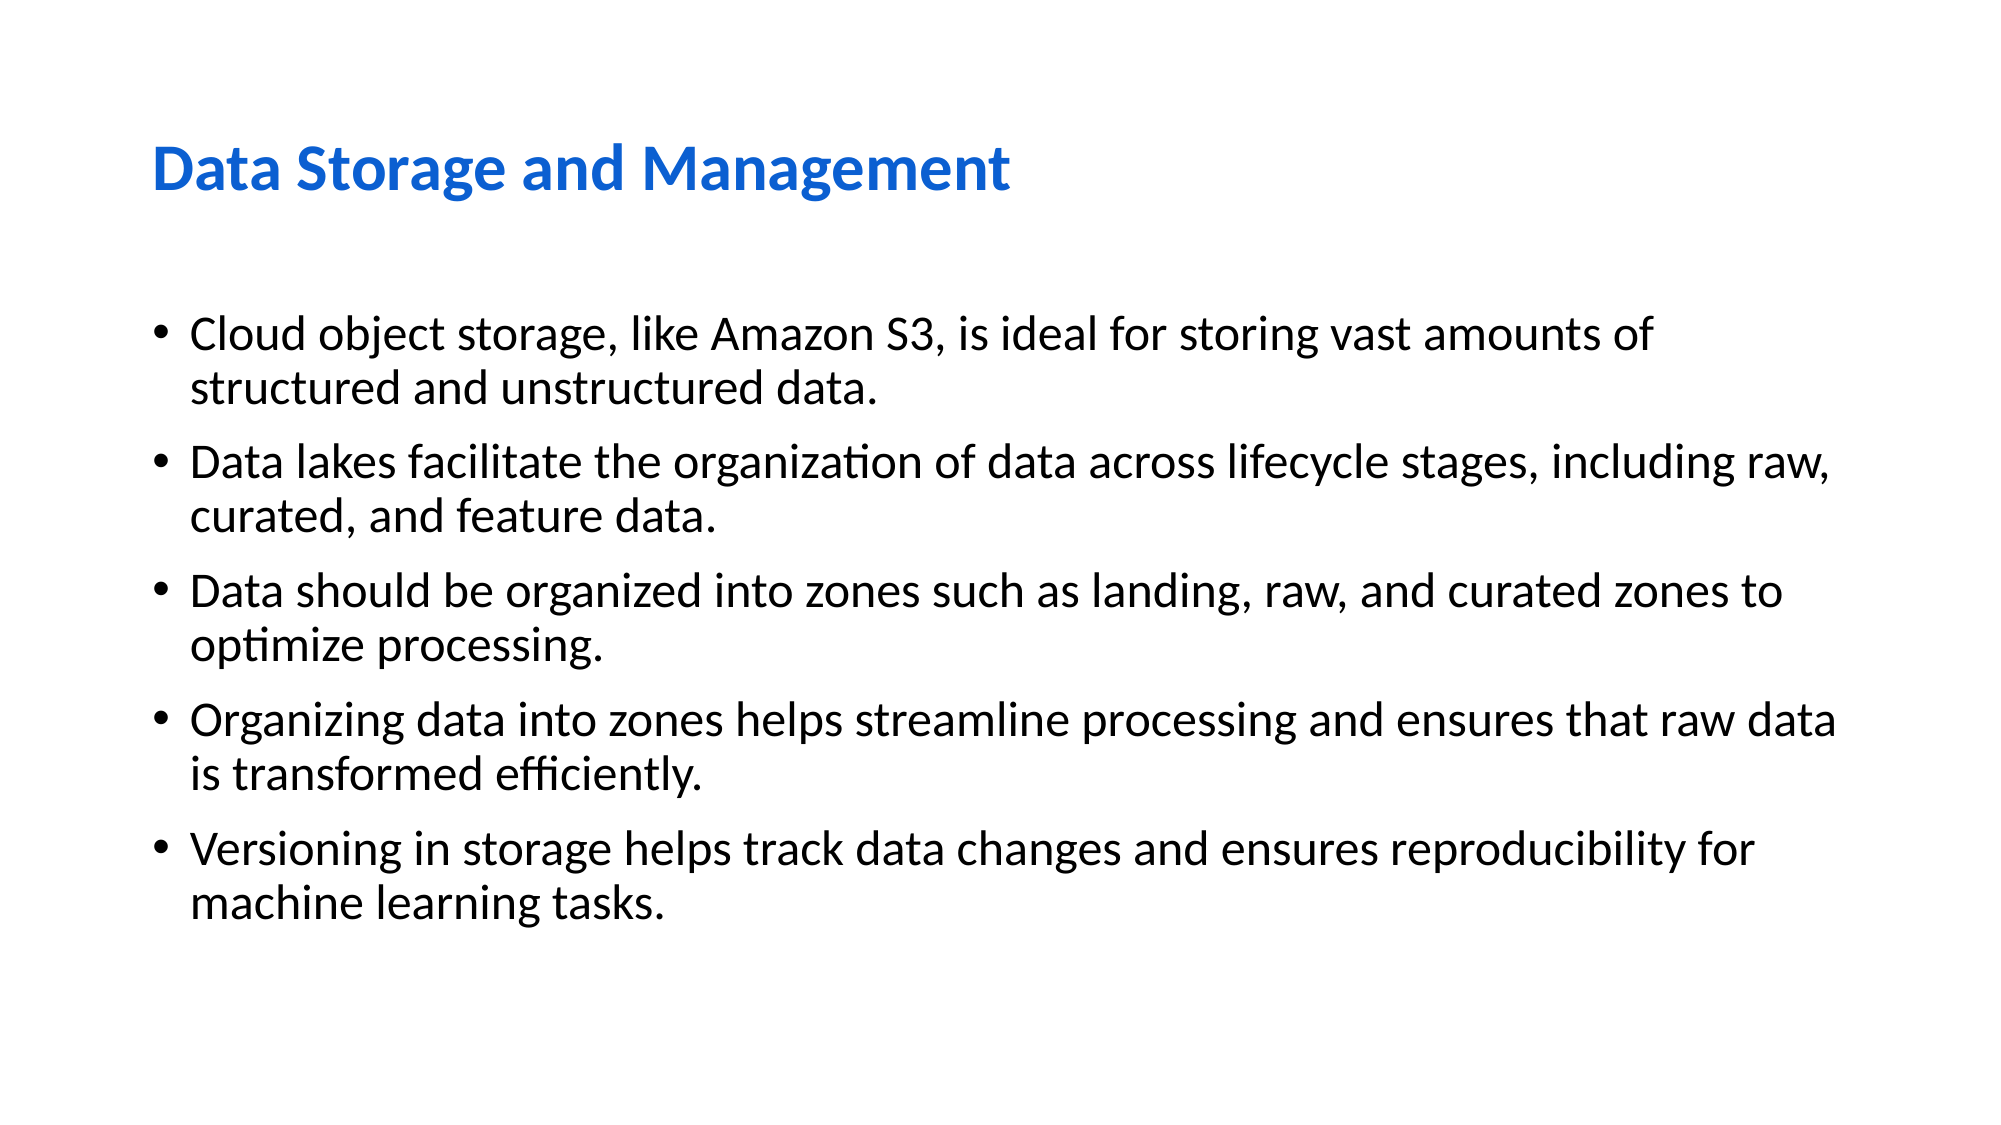

# Data Storage and Management
Cloud object storage, like Amazon S3, is ideal for storing vast amounts of structured and unstructured data.
Data lakes facilitate the organization of data across lifecycle stages, including raw, curated, and feature data.
Data should be organized into zones such as landing, raw, and curated zones to optimize processing.
Organizing data into zones helps streamline processing and ensures that raw data is transformed efficiently.
Versioning in storage helps track data changes and ensures reproducibility for machine learning tasks.